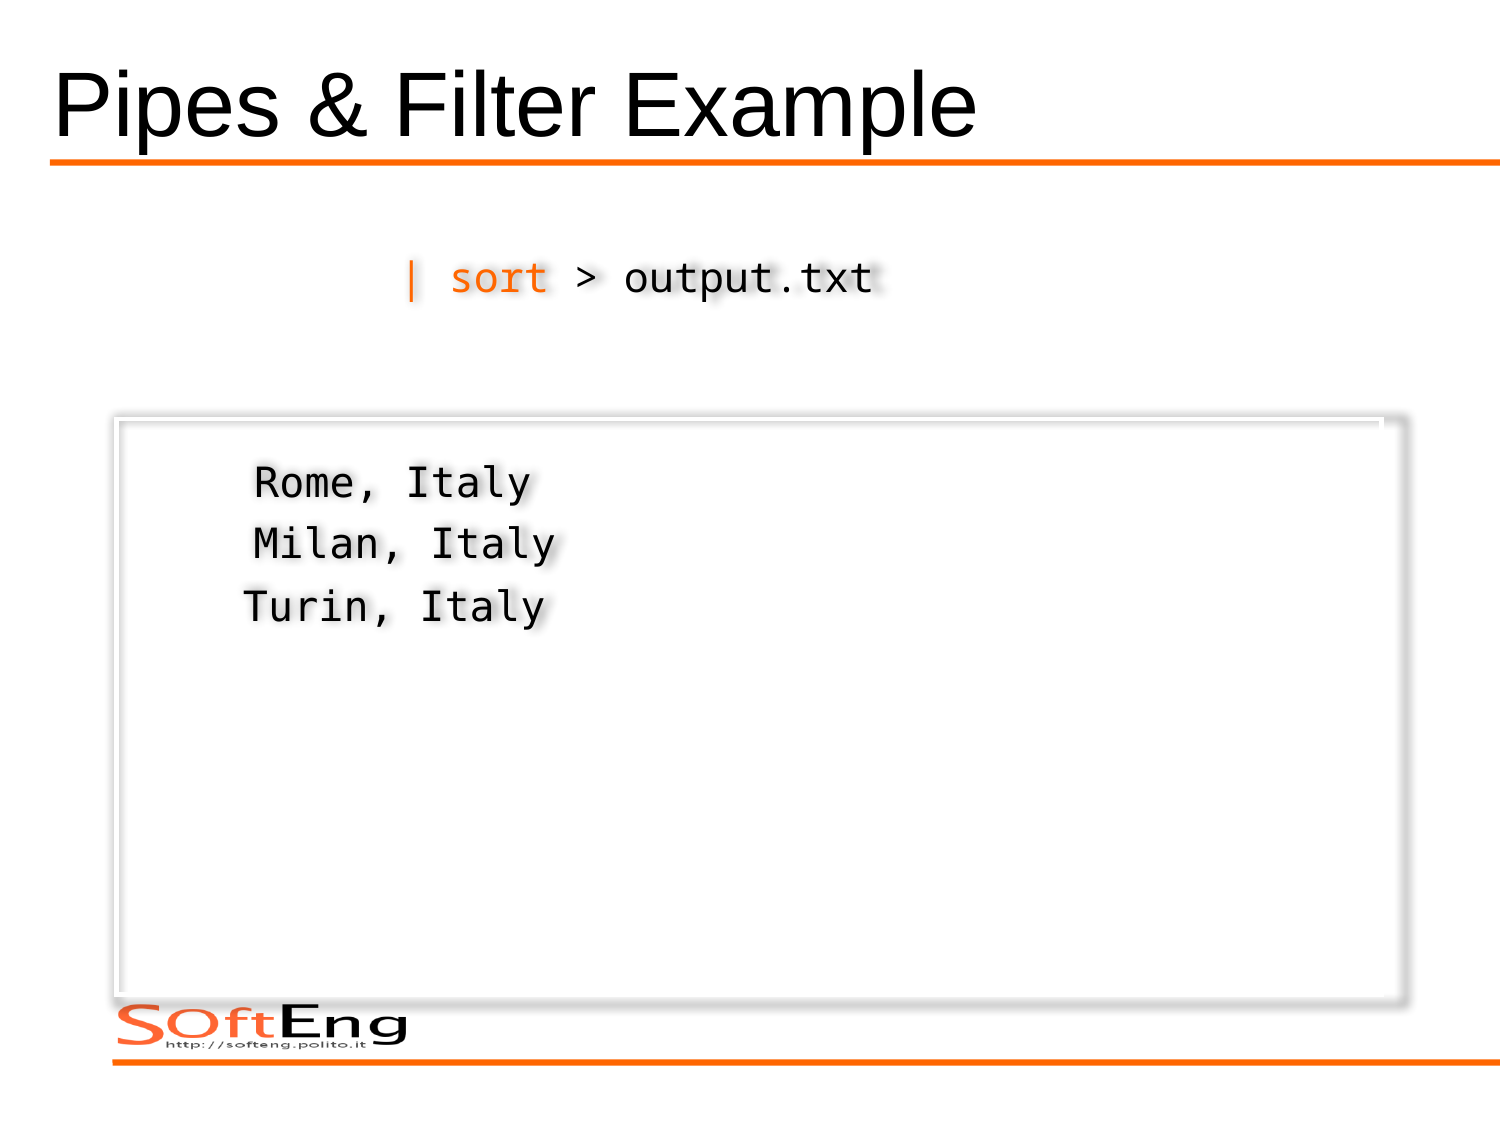

# Pipes & Filter Example
| sort > output.txt

Rome, Italy
Milan, Italy
Turin, Italy